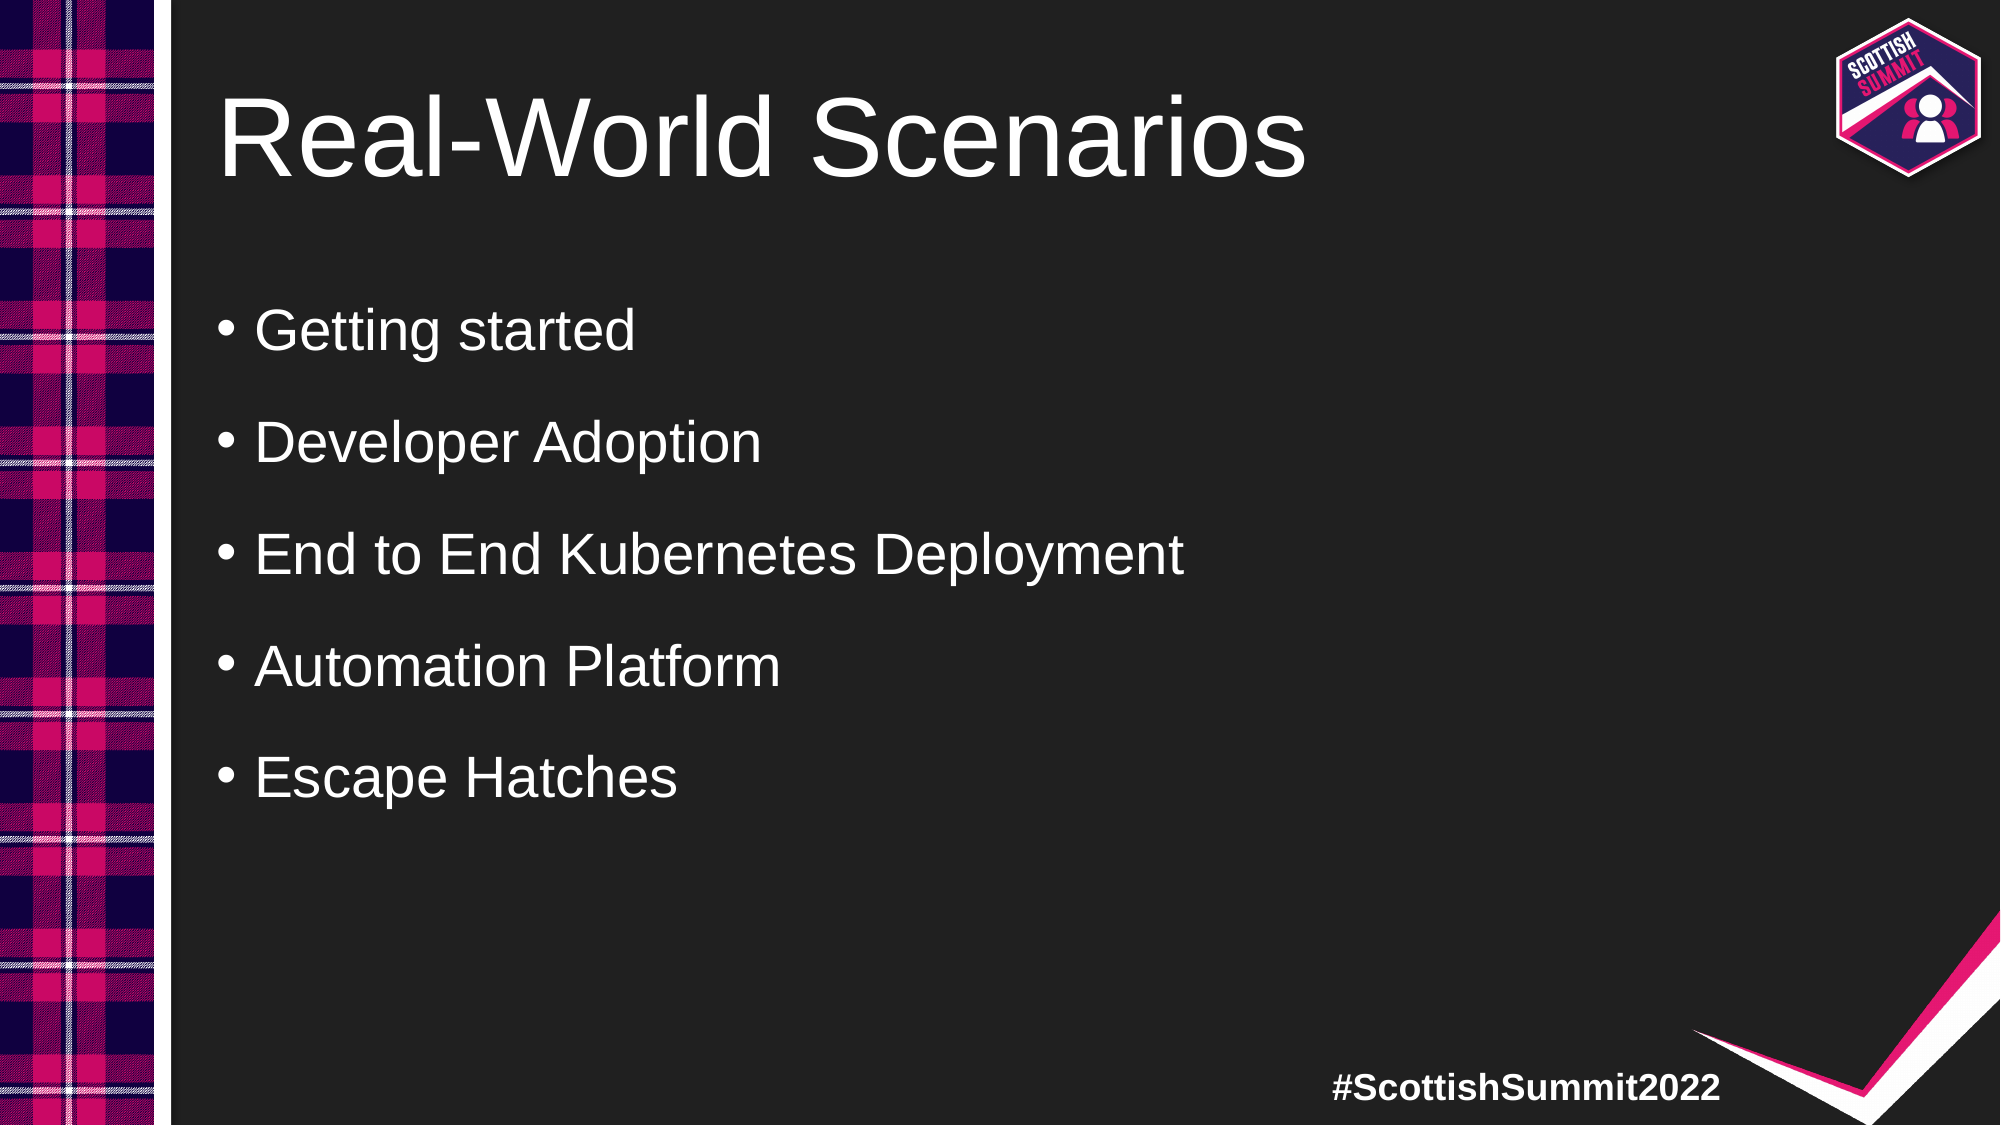

# Real-World Scenarios
Getting started
Developer Adoption
End to End Kubernetes Deployment
Automation Platform
Escape Hatches